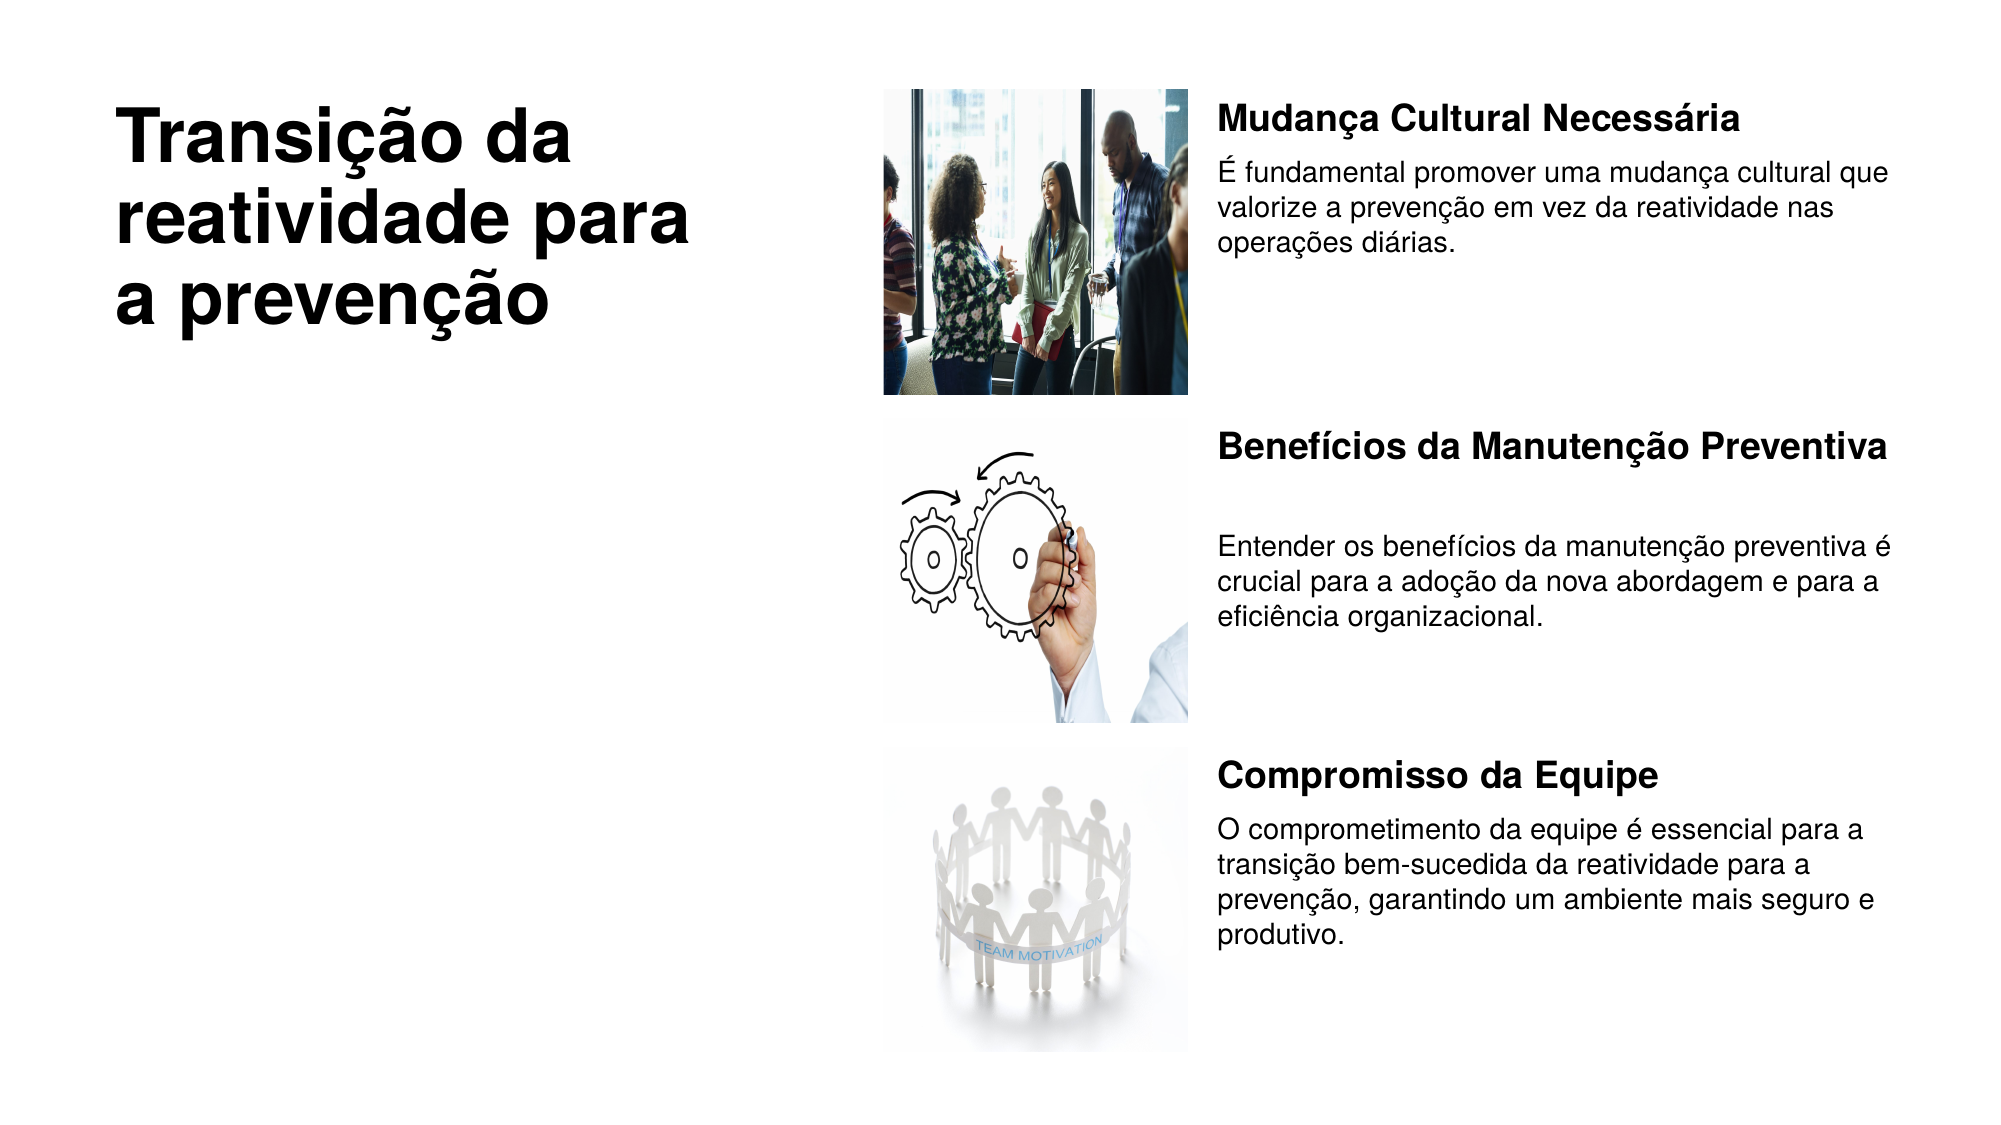

# Transição da reatividade para a prevenção
Mudança Cultural Necessária
É fundamental promover uma mudança cultural que valorize a prevenção em vez da reatividade nas operações diárias.
Benefícios da Manutenção Preventiva
Entender os benefícios da manutenção preventiva é crucial para a adoção da nova abordagem e para a eficiência organizacional.
Compromisso da Equipe
O comprometimento da equipe é essencial para a transição bem-sucedida da reatividade para a prevenção, garantindo um ambiente mais seguro e produtivo.